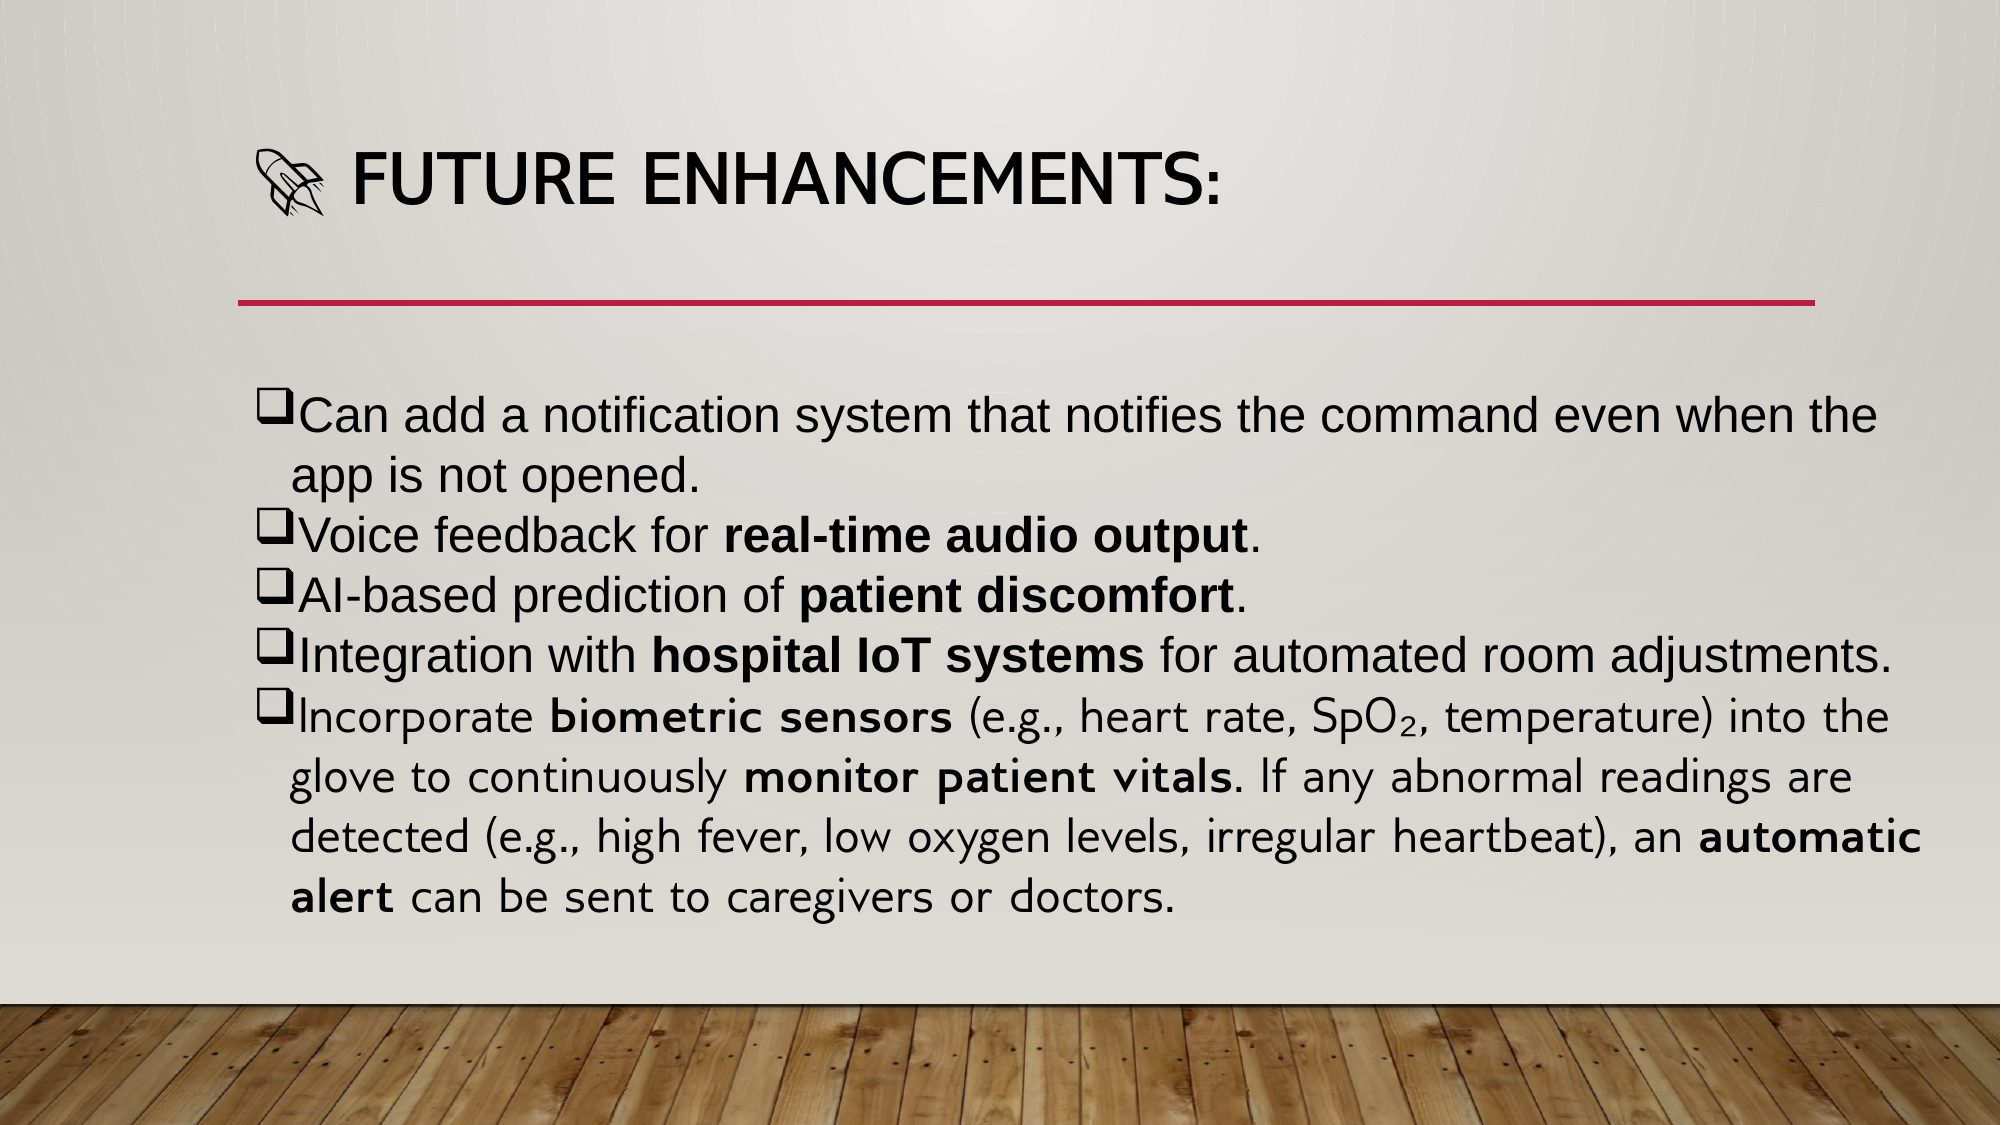

# 🚀 Future Enhancements:
Can add a notification system that notifies the command even when the app is not opened.
Voice feedback for real-time audio output.
AI-based prediction of patient discomfort.
Integration with hospital IoT systems for automated room adjustments.
Incorporate biometric sensors (e.g., heart rate, SpO₂, temperature) into the glove to continuously monitor patient vitals. If any abnormal readings are detected (e.g., high fever, low oxygen levels, irregular heartbeat), an automatic alert can be sent to caregivers or doctors.